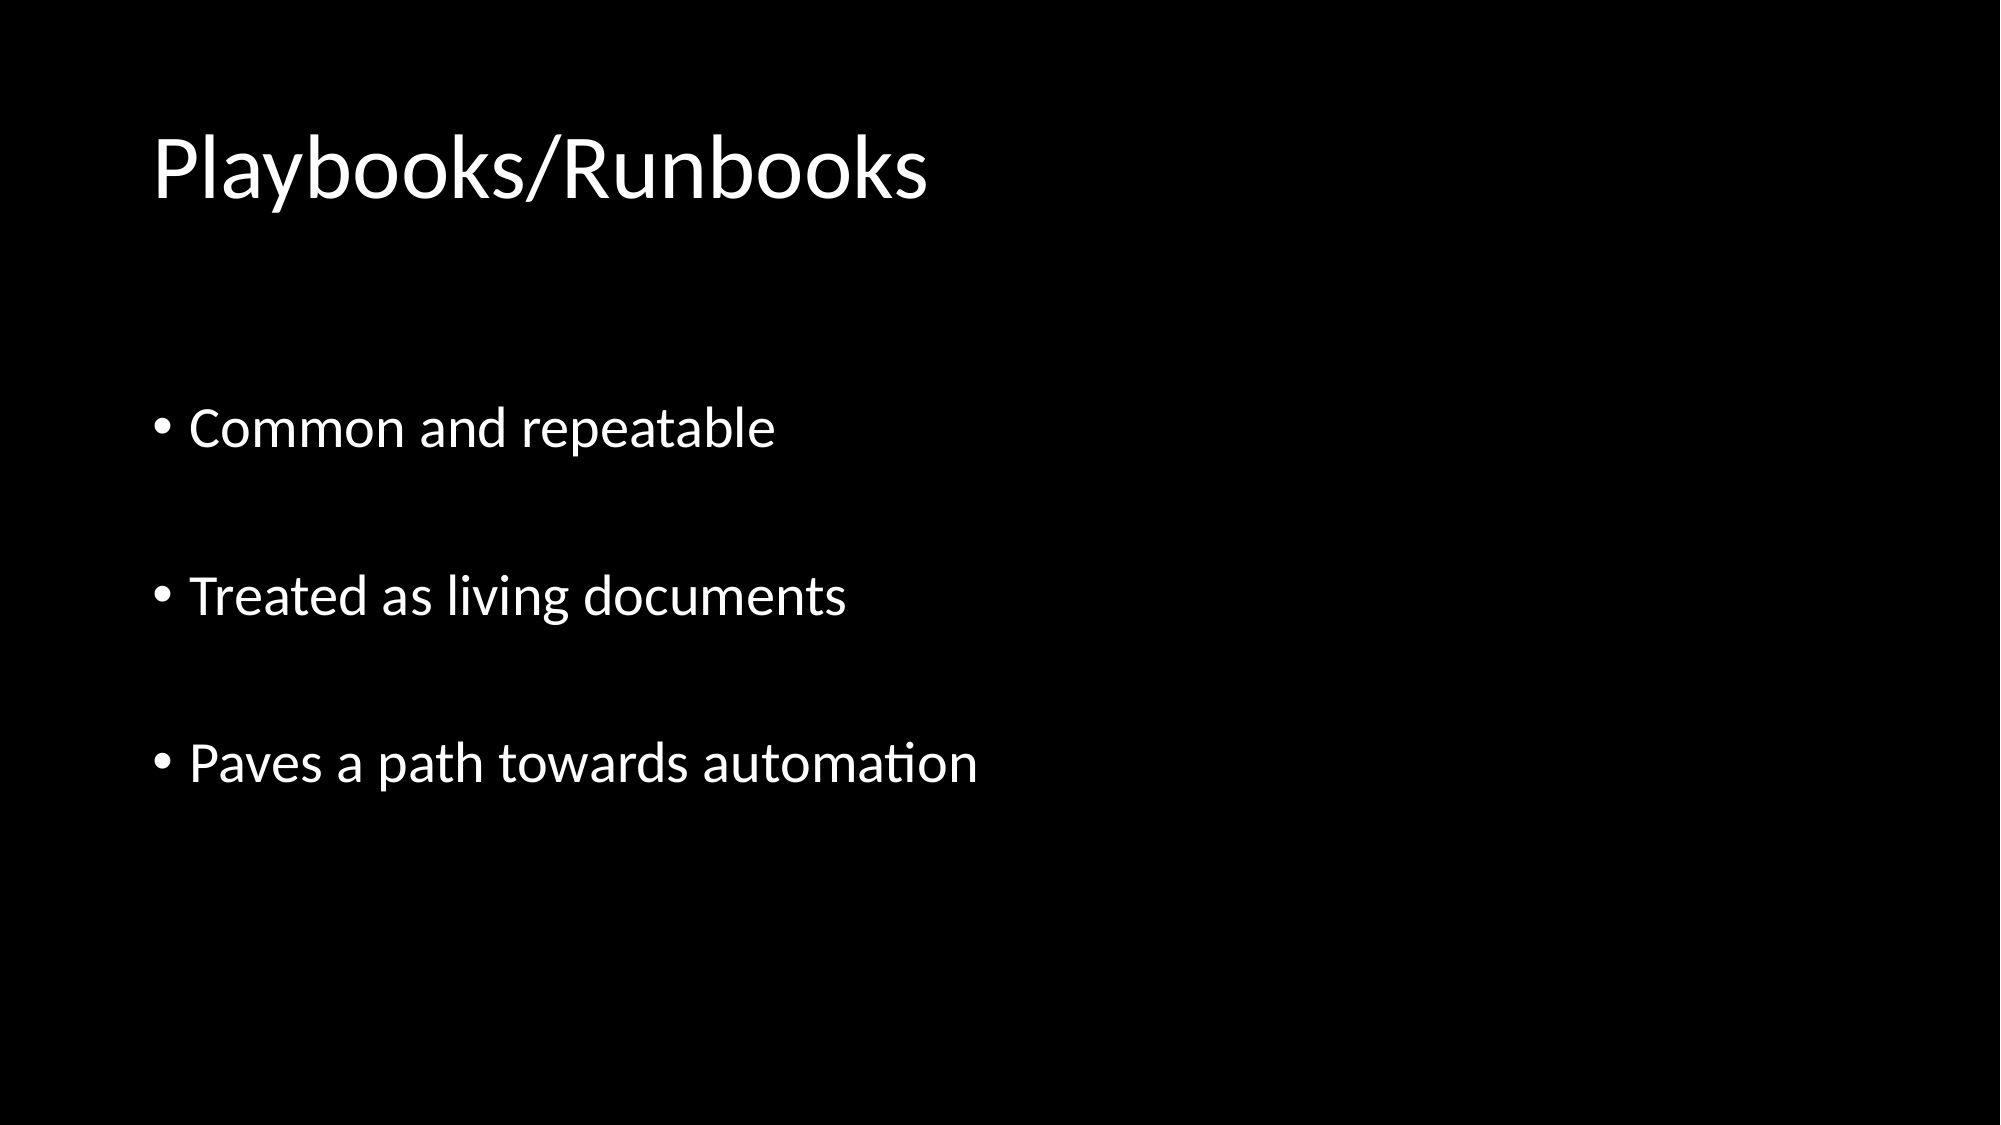

# Playbooks/Runbooks

Common and repeatable

Treated as living documents

Paves a path towards automation